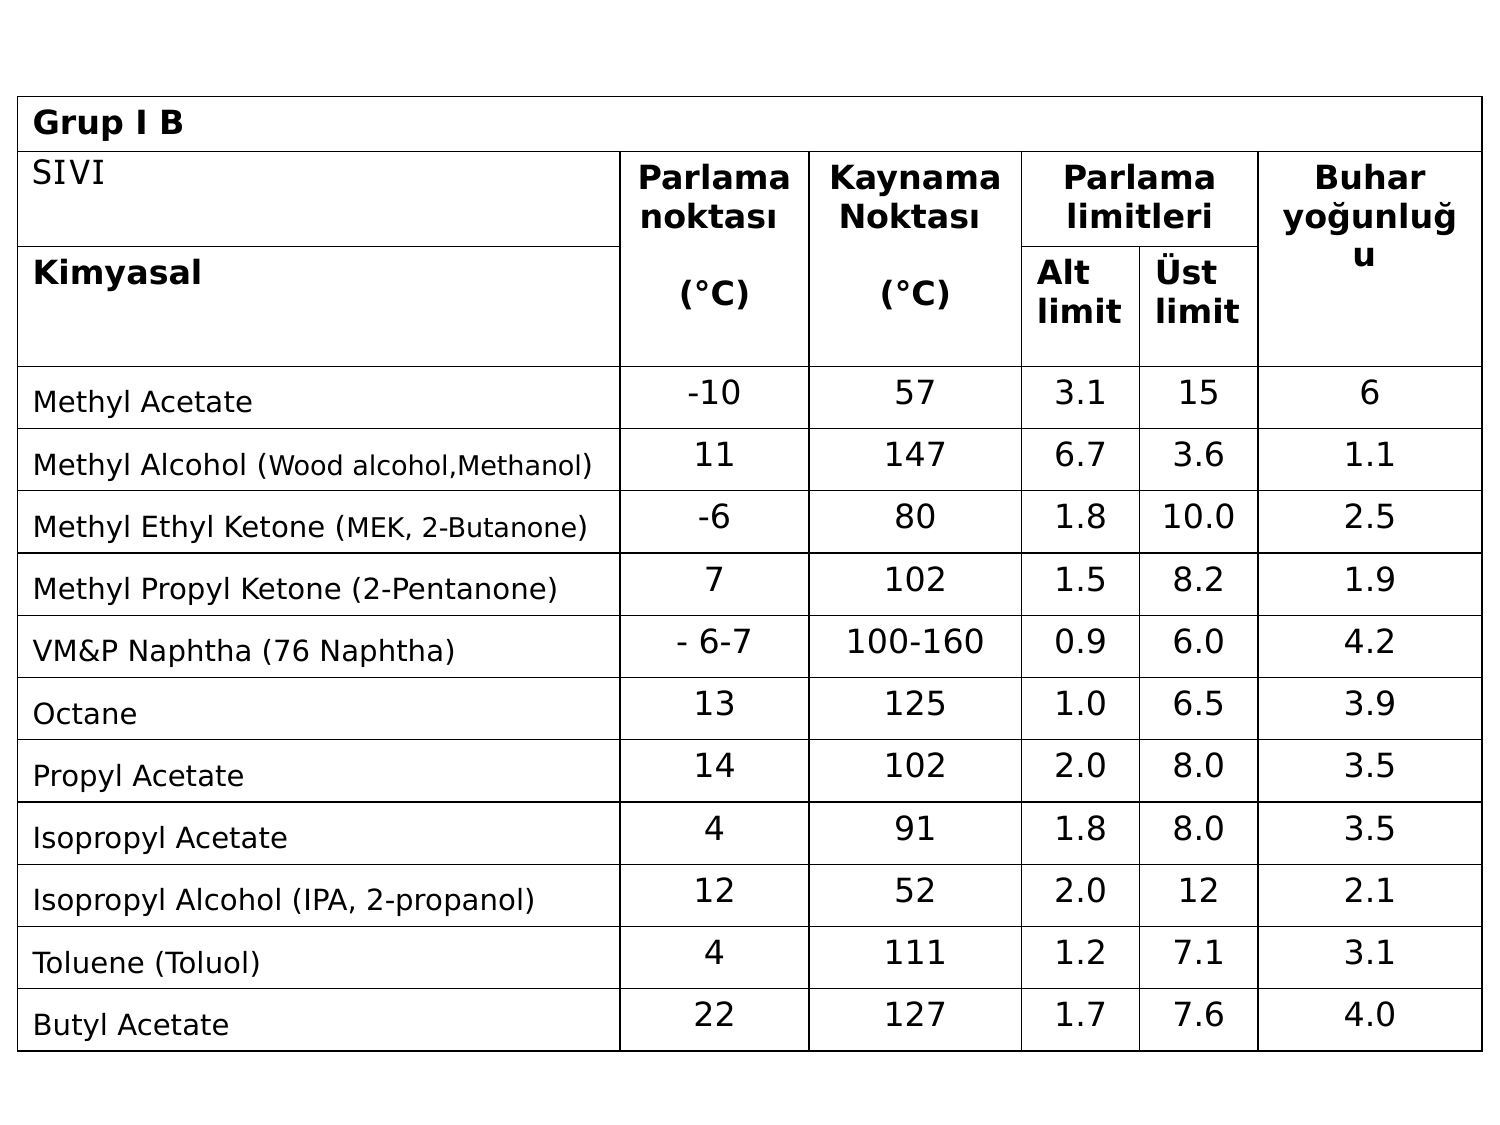

| Grup I B |  |  |  |  |  |
| --- | --- | --- | --- | --- | --- |
| SIVI | Parlama noktası (°C) | Kaynama Noktası (°C) | Parlama limitleri |  | Buhar yoğunluğu |
| Kimyasal |  |  | Alt limit | Üst limit |  |
| Methyl Acetate | -10 | 57 | 3.1 | 15 | 6 |
| Methyl Alcohol (Wood alcohol,Methanol) | 11 | 147 | 6.7 | 3.6 | 1.1 |
| Methyl Ethyl Ketone (MEK, 2-Butanone) | -6 | 80 | 1.8 | 10.0 | 2.5 |
| Methyl Propyl Ketone (2-Pentanone) | 7 | 102 | 1.5 | 8.2 | 1.9 |
| VM&P Naphtha (76 Naphtha) | - 6-7 | 100-160 | 0.9 | 6.0 | 4.2 |
| Octane | 13 | 125 | 1.0 | 6.5 | 3.9 |
| Propyl Acetate | 14 | 102 | 2.0 | 8.0 | 3.5 |
| Isopropyl Acetate | 4 | 91 | 1.8 | 8.0 | 3.5 |
| Isopropyl Alcohol (IPA, 2-propanol) | 12 | 52 | 2.0 | 12 | 2.1 |
| Toluene (Toluol) | 4 | 111 | 1.2 | 7.1 | 3.1 |
| Butyl Acetate | 22 | 127 | 1.7 | 7.6 | 4.0 |